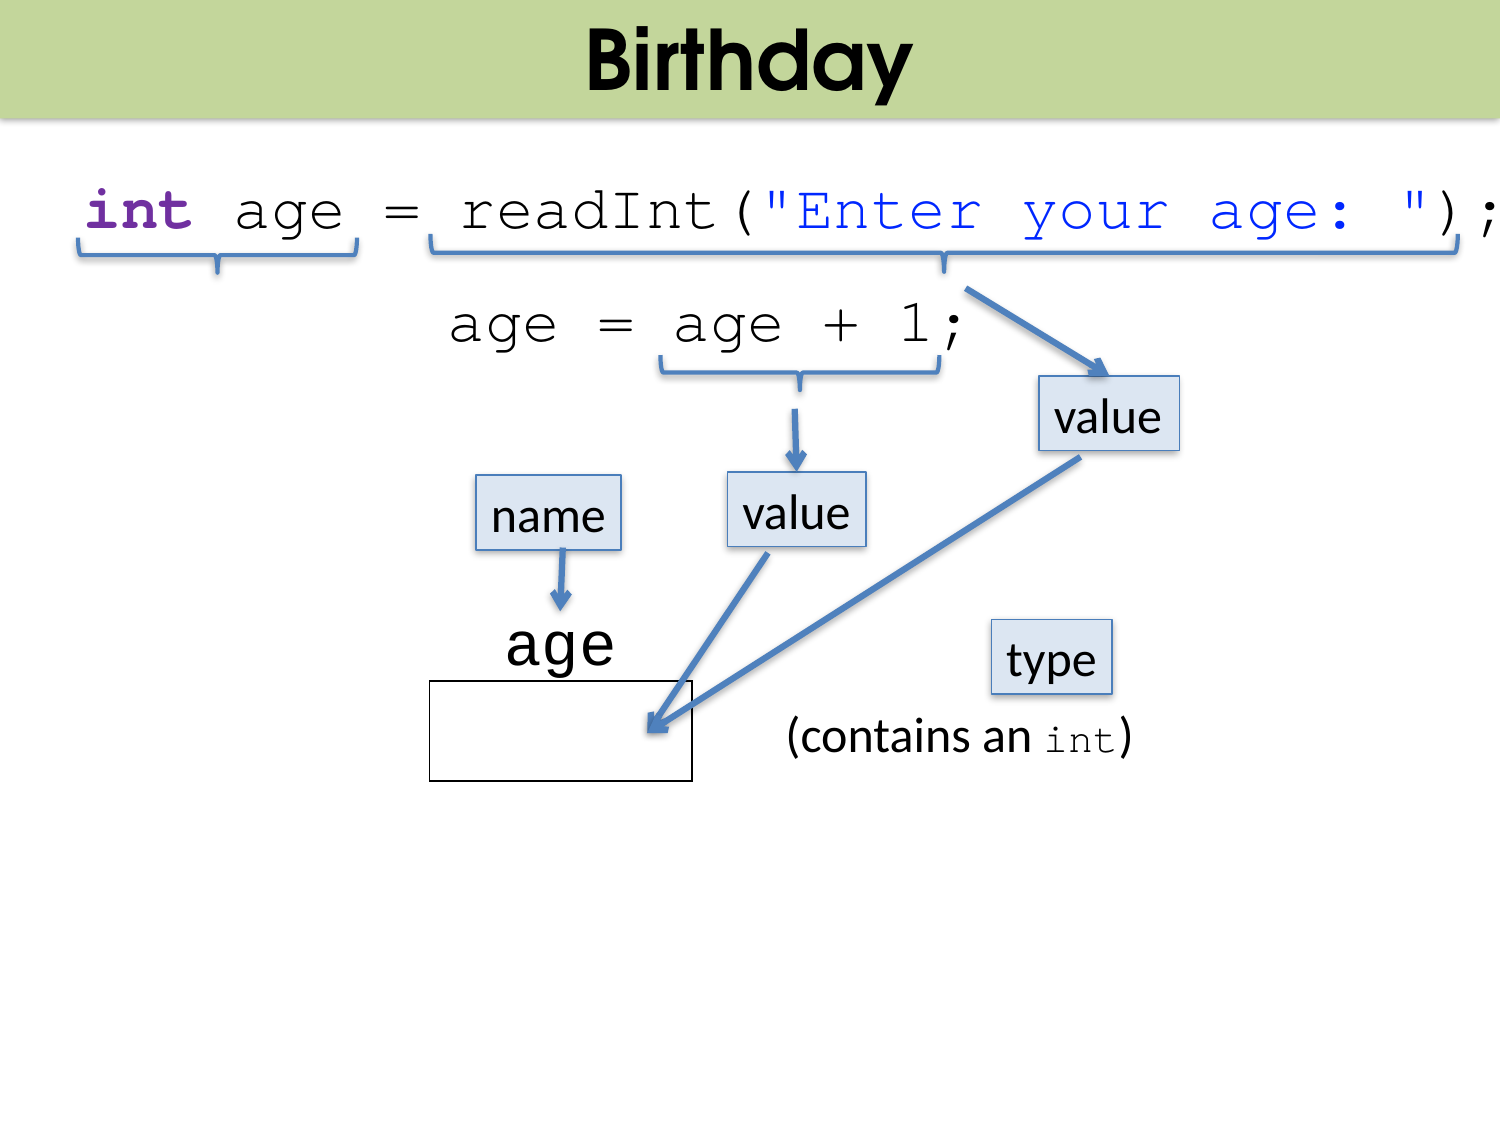

Birthday

int age = readInt("Enter your age: ");

age = age + 1;
value
value
name
age
type

(contains an int)